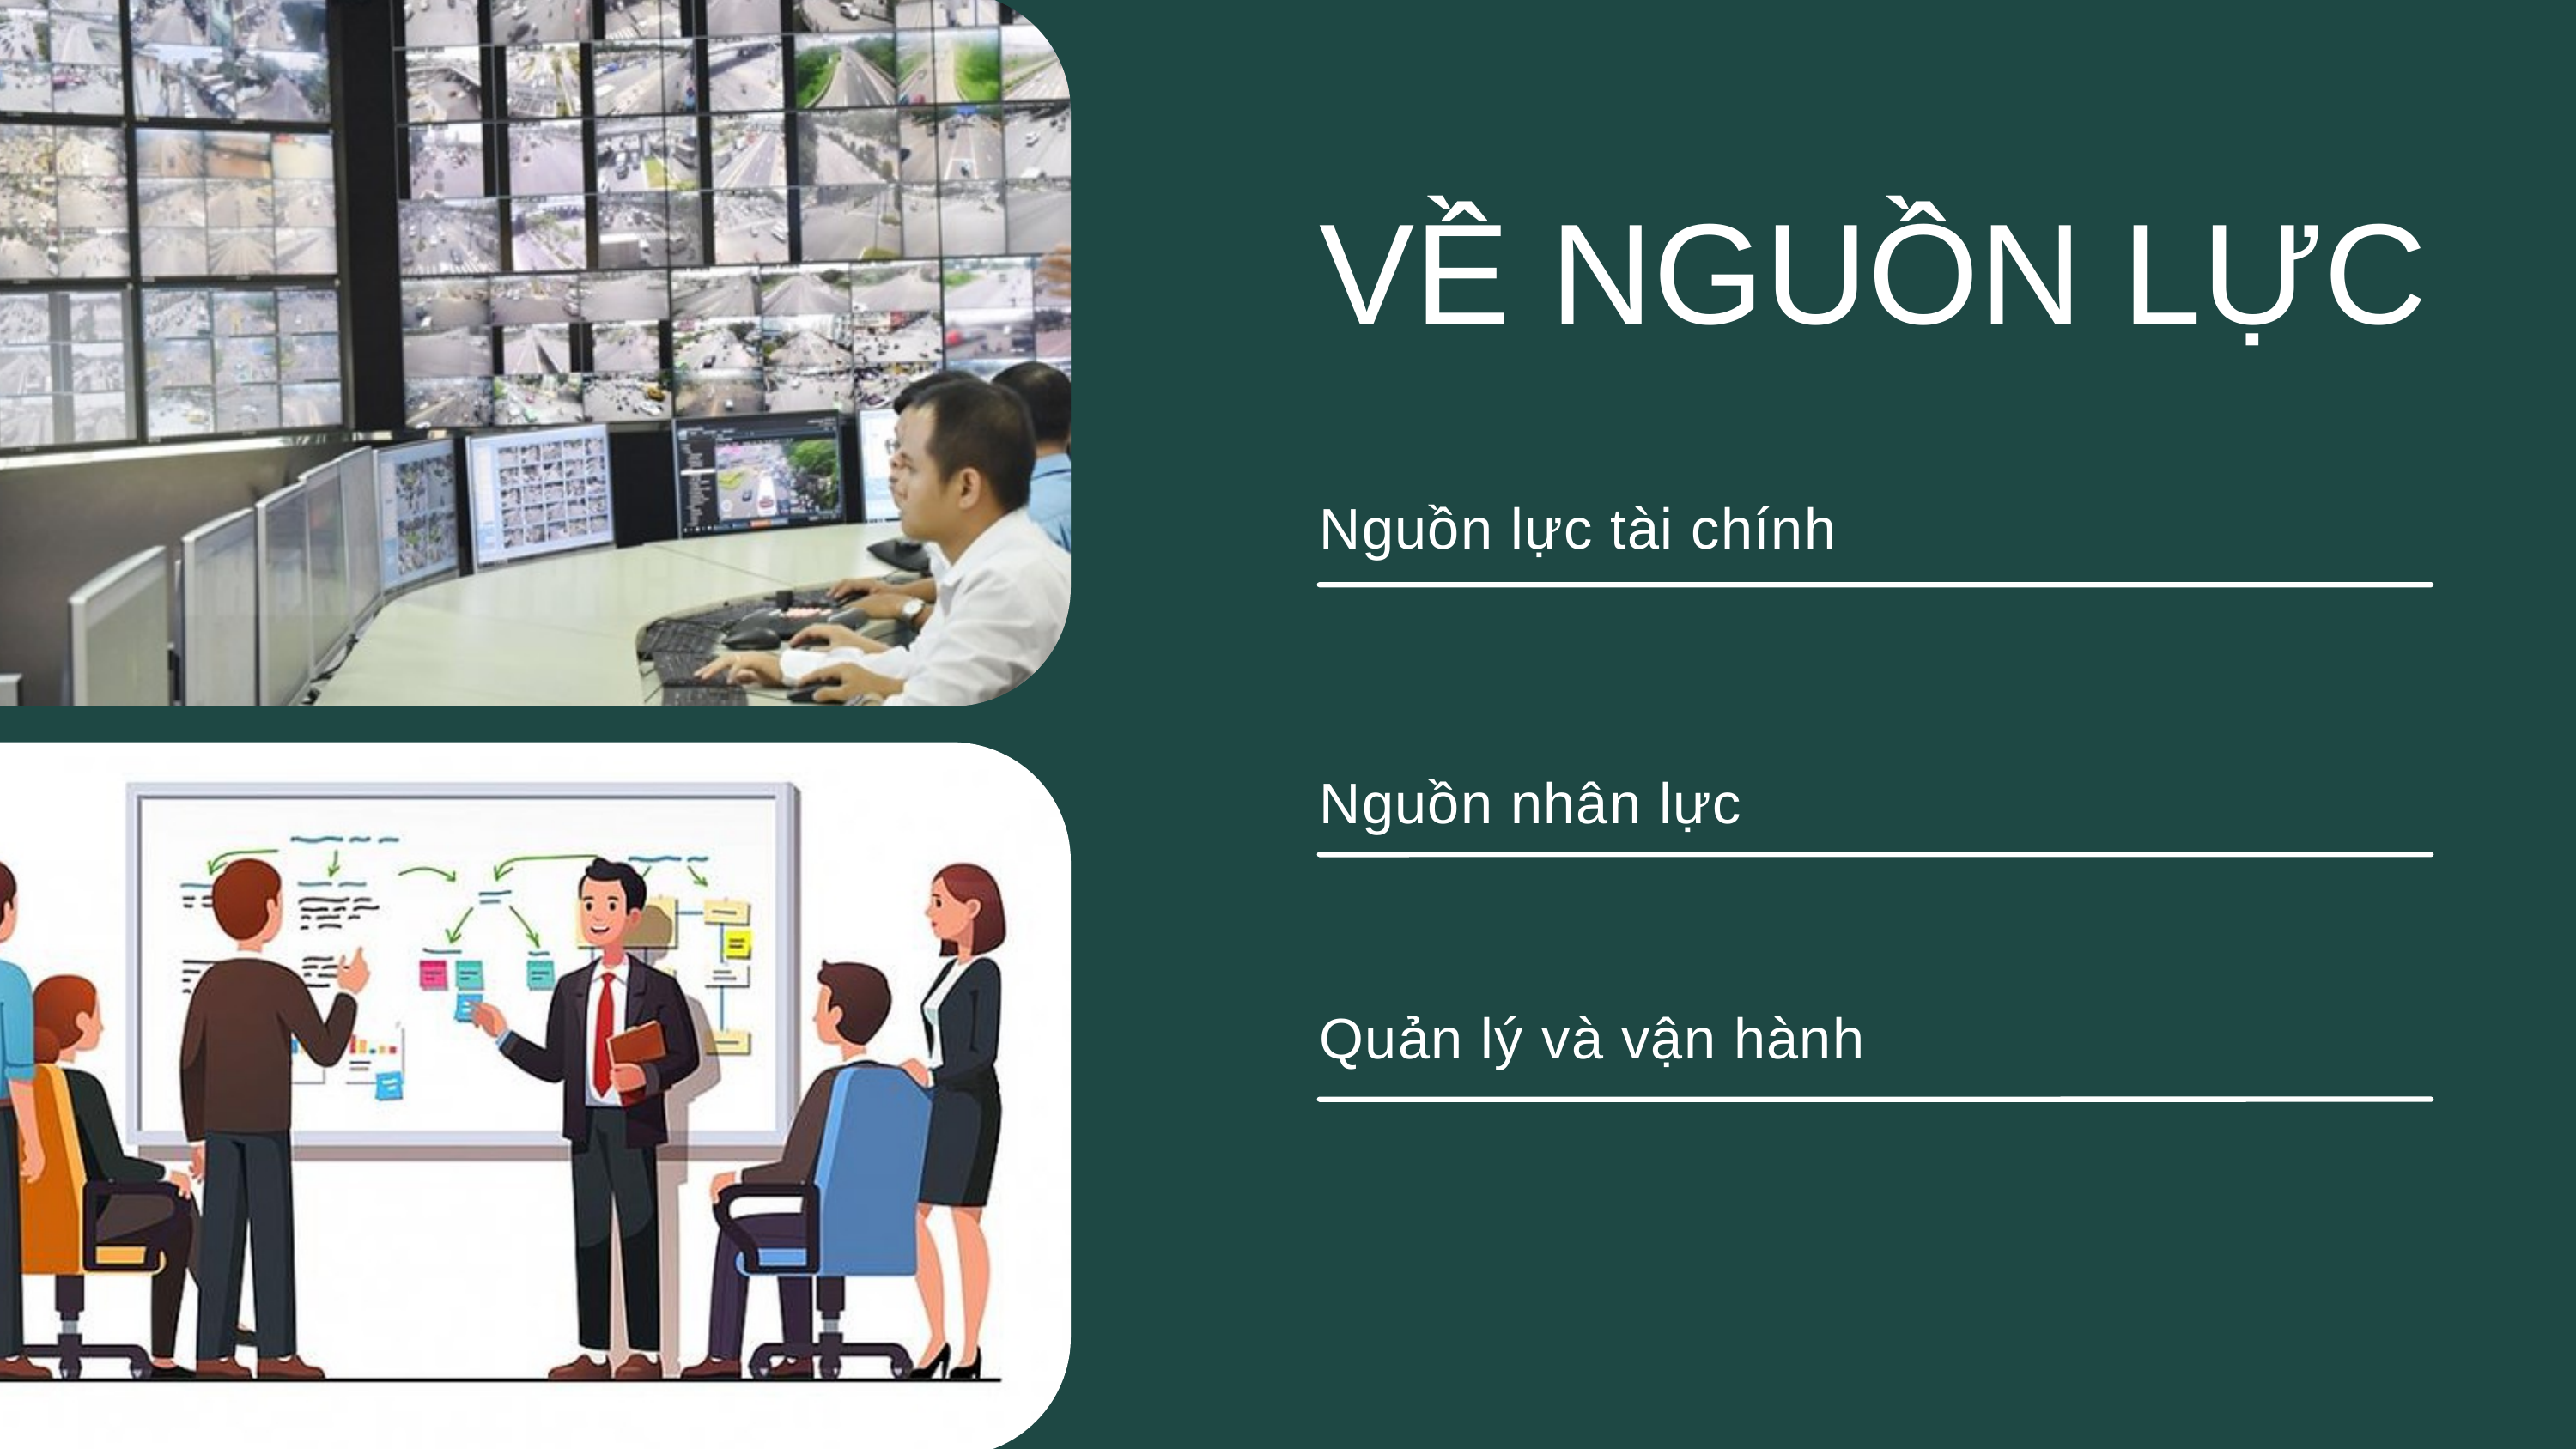

VỀ NGUỒN LỰC
Nguồn lực tài chính

Nguồn nhân lực

Quản lý và vận hành